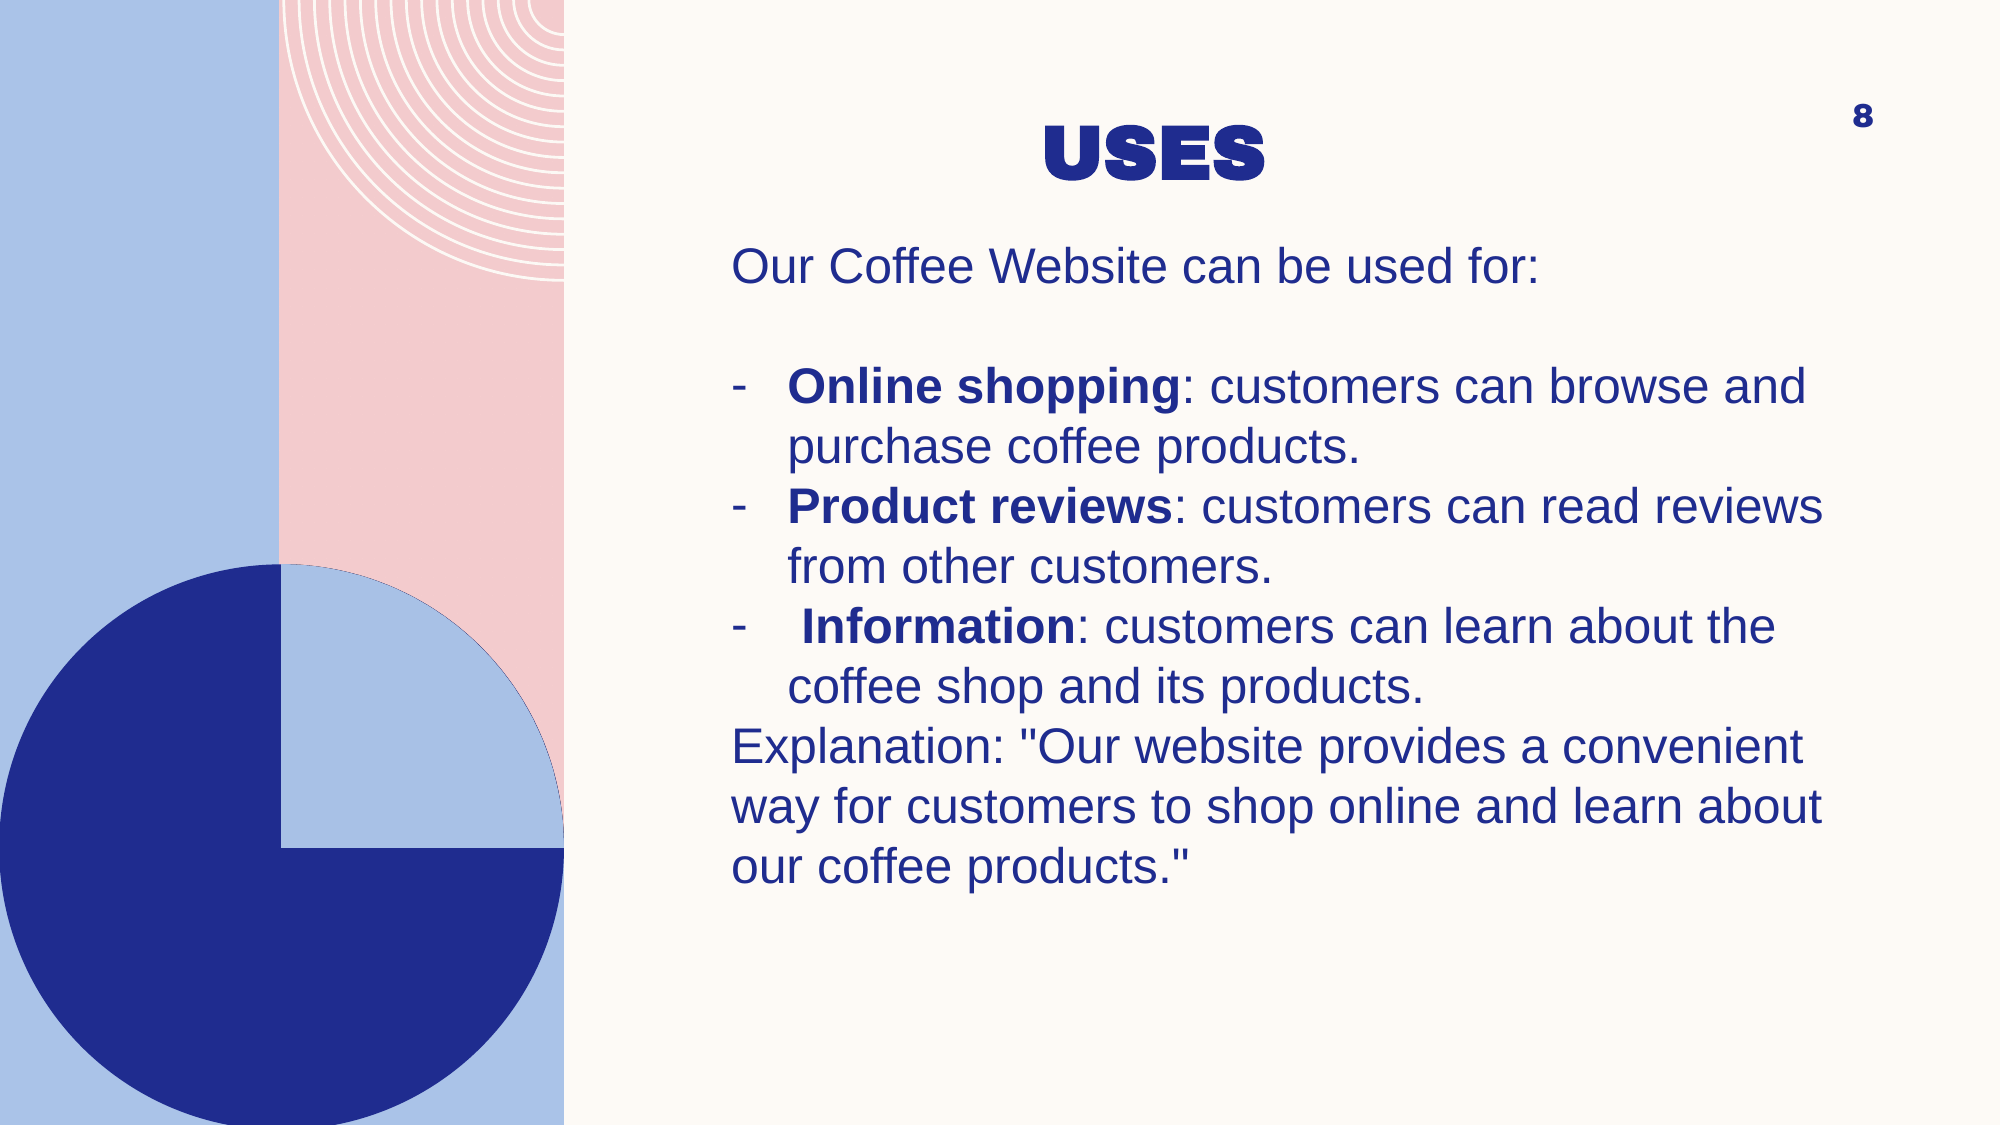

# uses
8
Our Coffee Website can be used for:

Online shopping: customers can browse and purchase coffee products.
Product reviews: customers can read reviews from other customers.
 Information: customers can learn about the coffee shop and its products.
Explanation: "Our website provides a convenient    way for customers to shop online and learn about our coffee products."